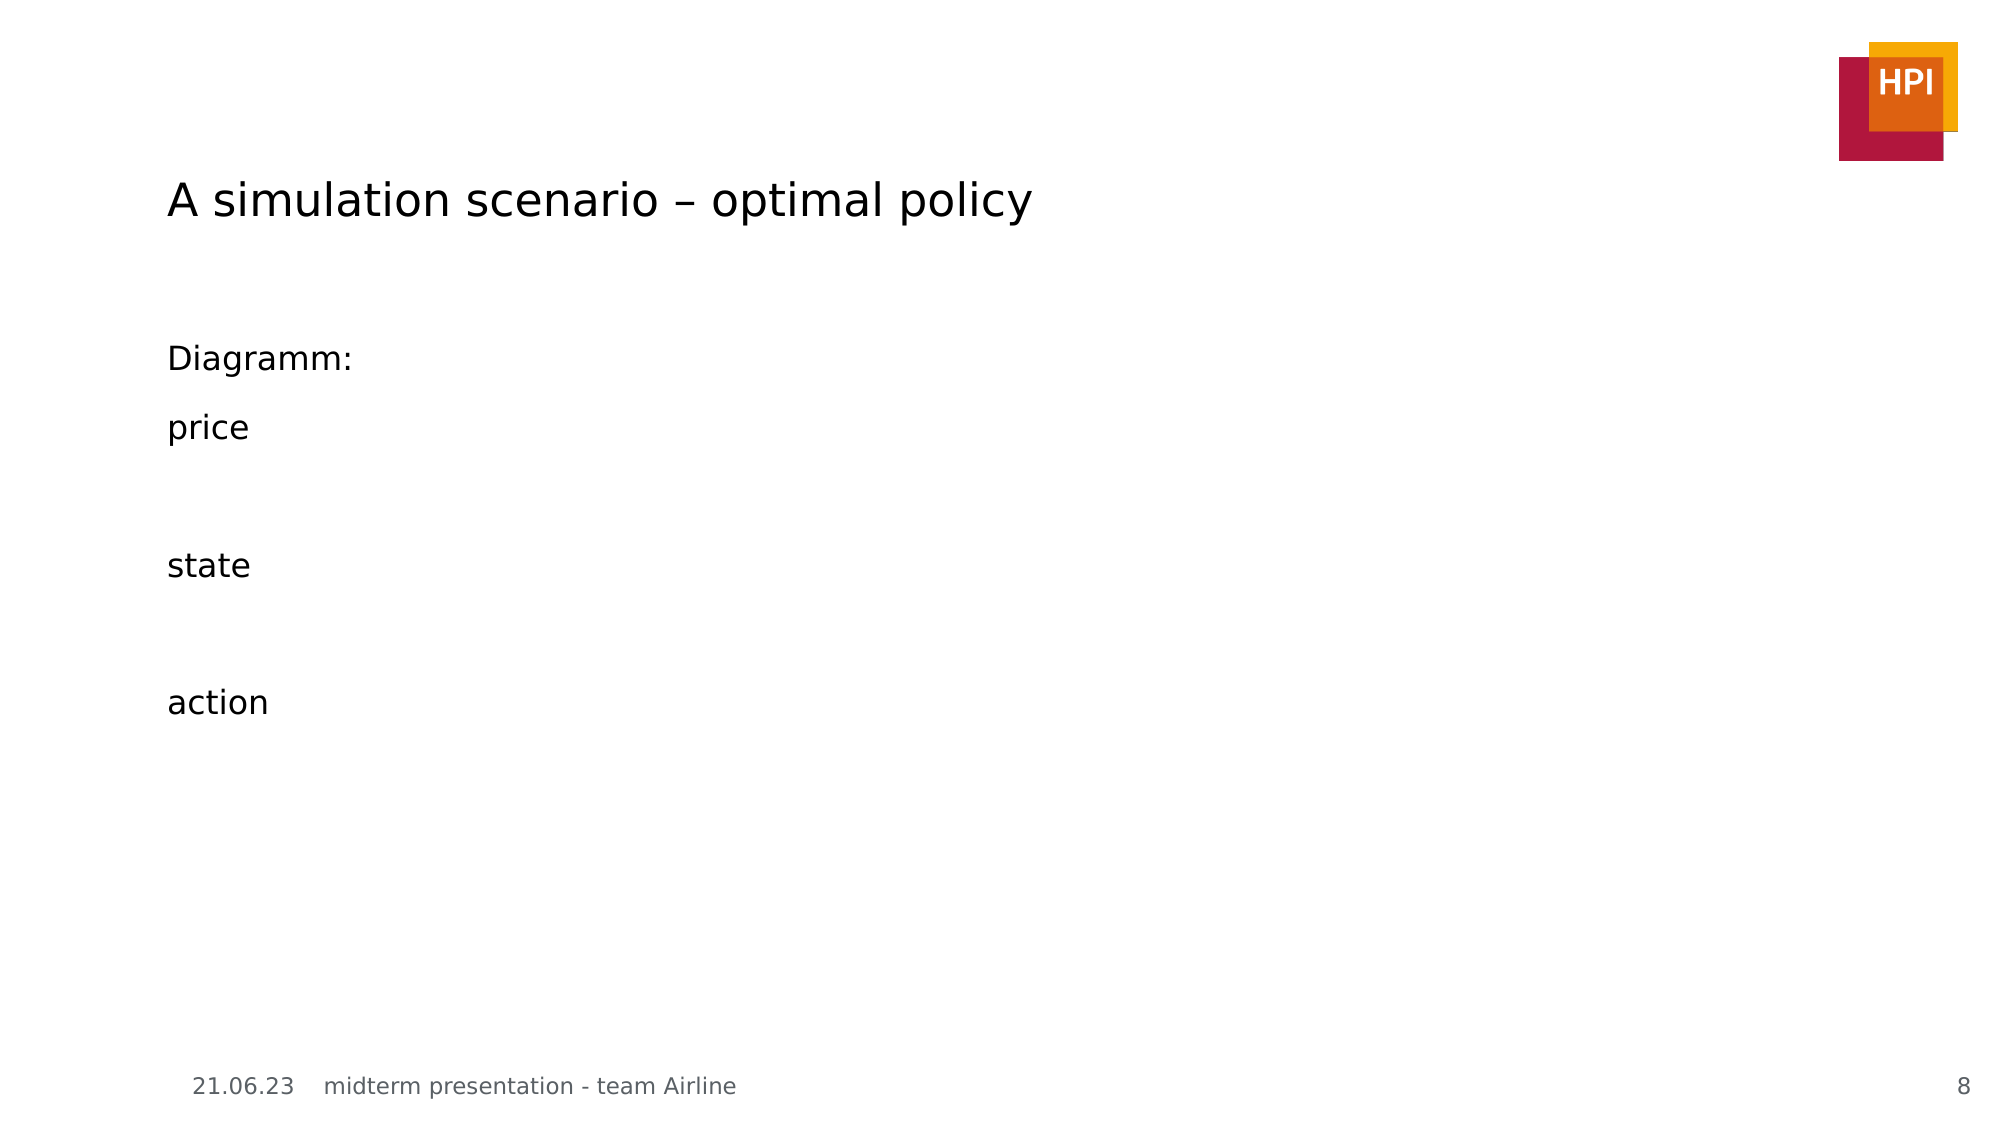

# A simulation scenario – optimal policy

Diagramm:
price

state

action

8
21.06.23
midterm presentation - team Airline